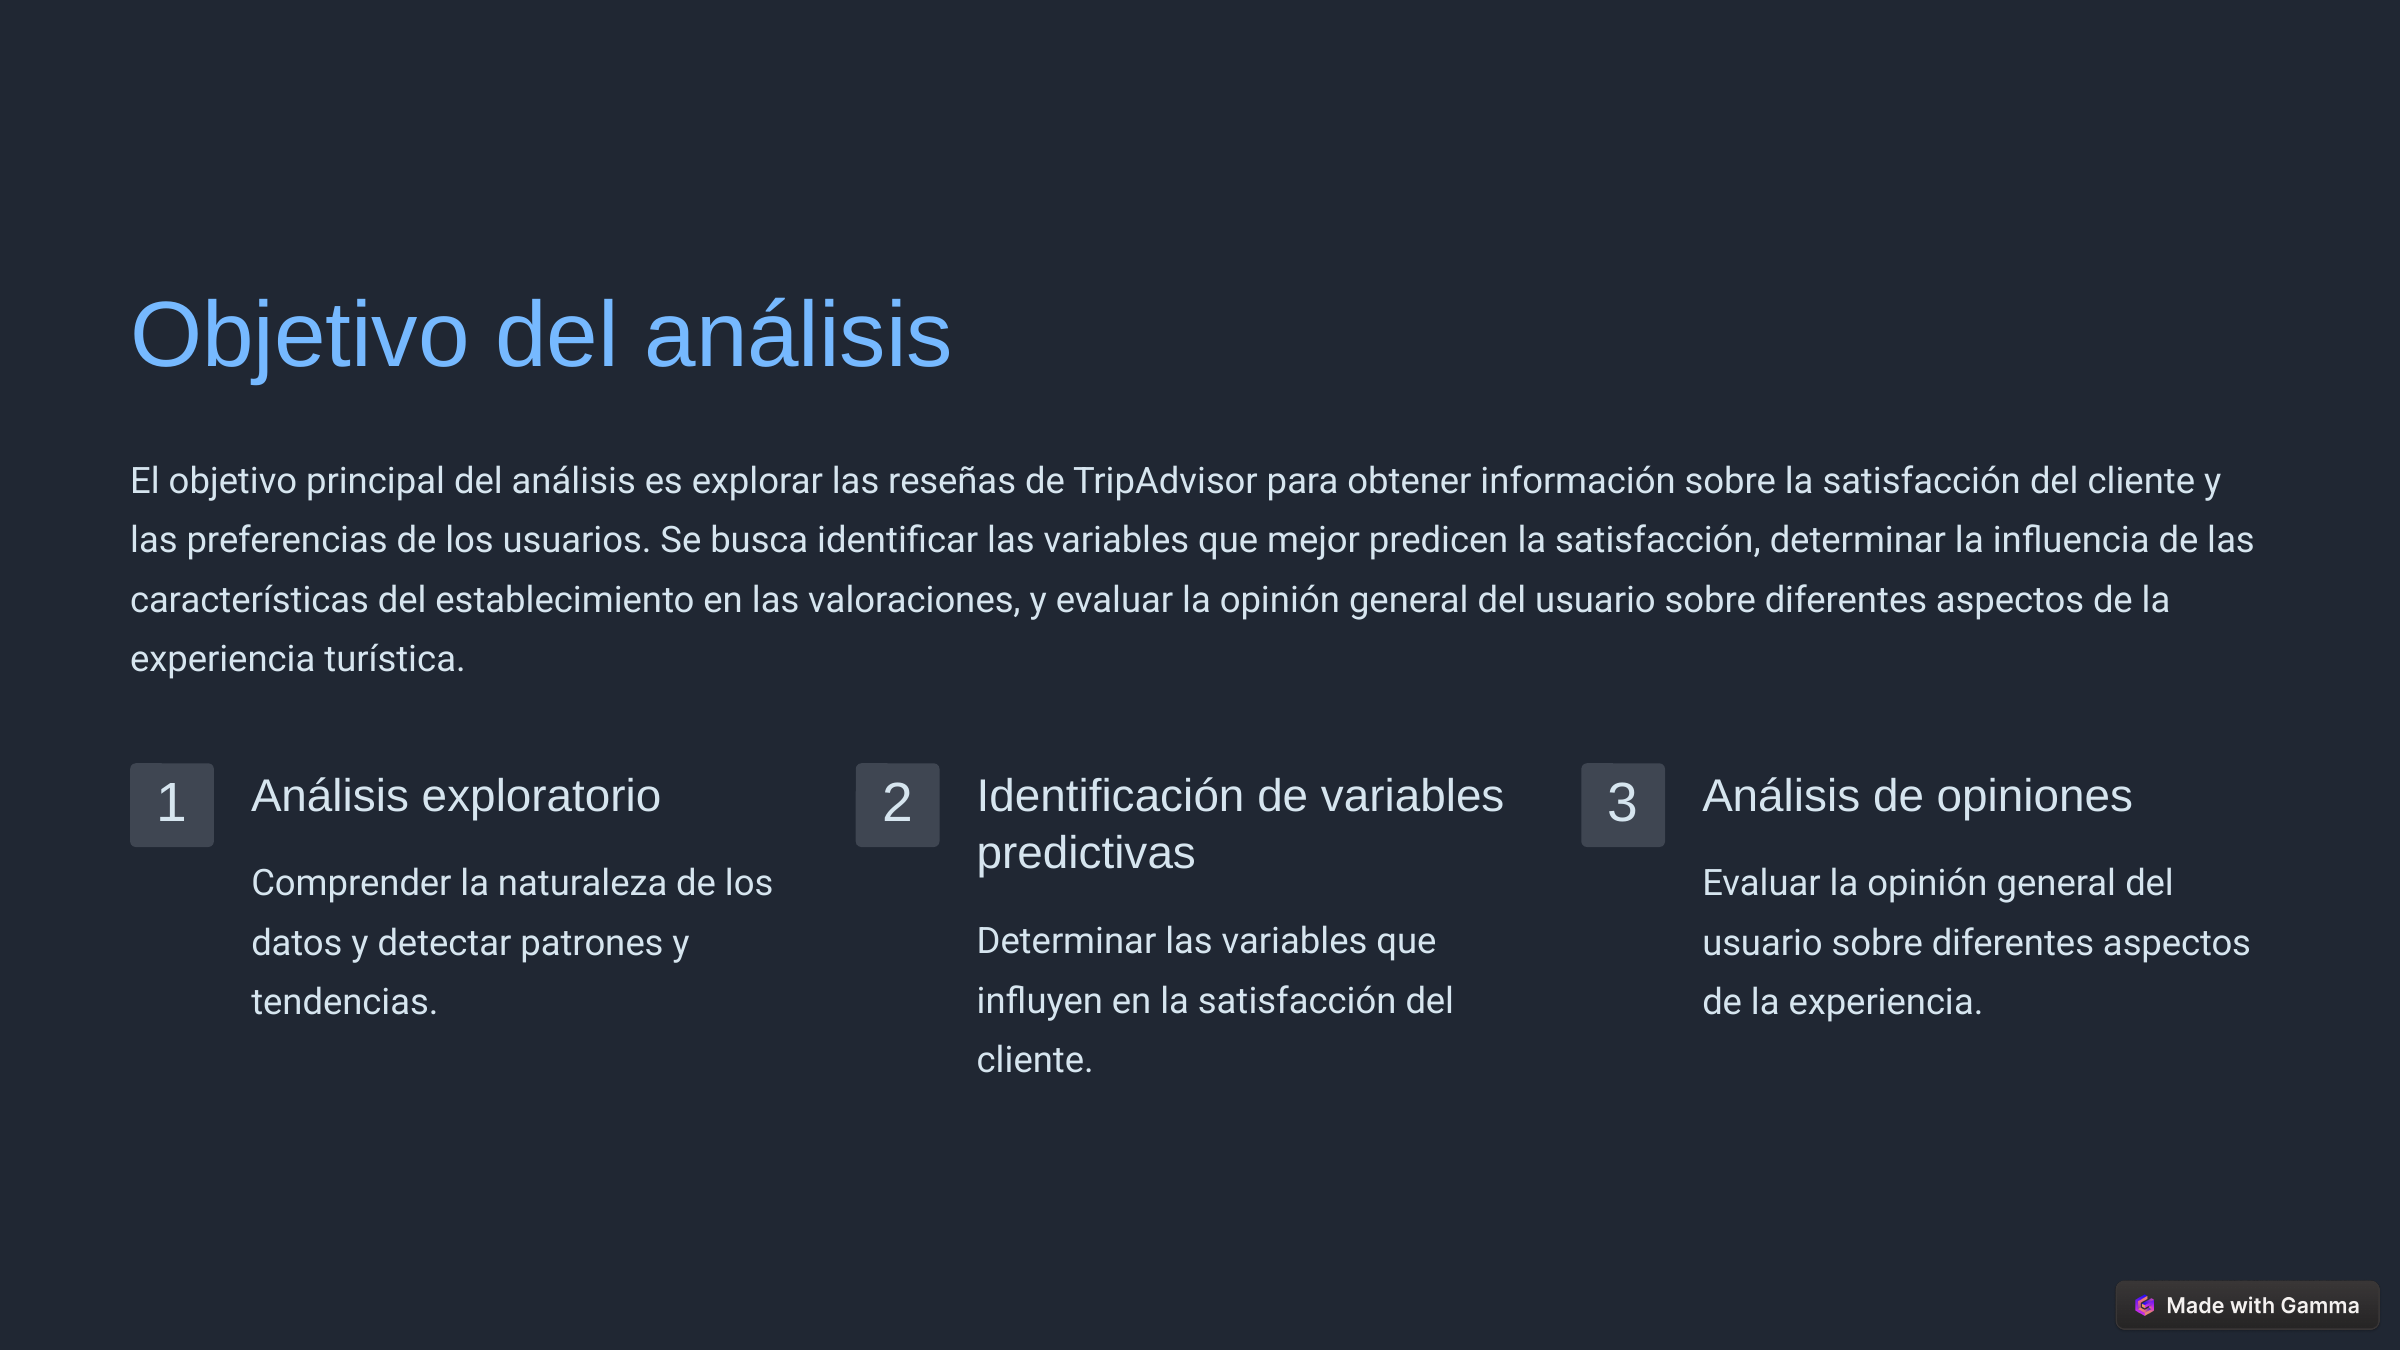

Objetivo del análisis
El objetivo principal del análisis es explorar las reseñas de TripAdvisor para obtener información sobre la satisfacción del cliente y las preferencias de los usuarios. Se busca identificar las variables que mejor predicen la satisfacción, determinar la influencia de las características del establecimiento en las valoraciones, y evaluar la opinión general del usuario sobre diferentes aspectos de la experiencia turística.

Análisis exploratorio

Identificación de variables predictivas

Análisis de opiniones
1
2
3
Comprender la naturaleza de los datos y detectar patrones y tendencias.
Evaluar la opinión general del usuario sobre diferentes aspectos de la experiencia.
Determinar las variables que influyen en la satisfacción del cliente.